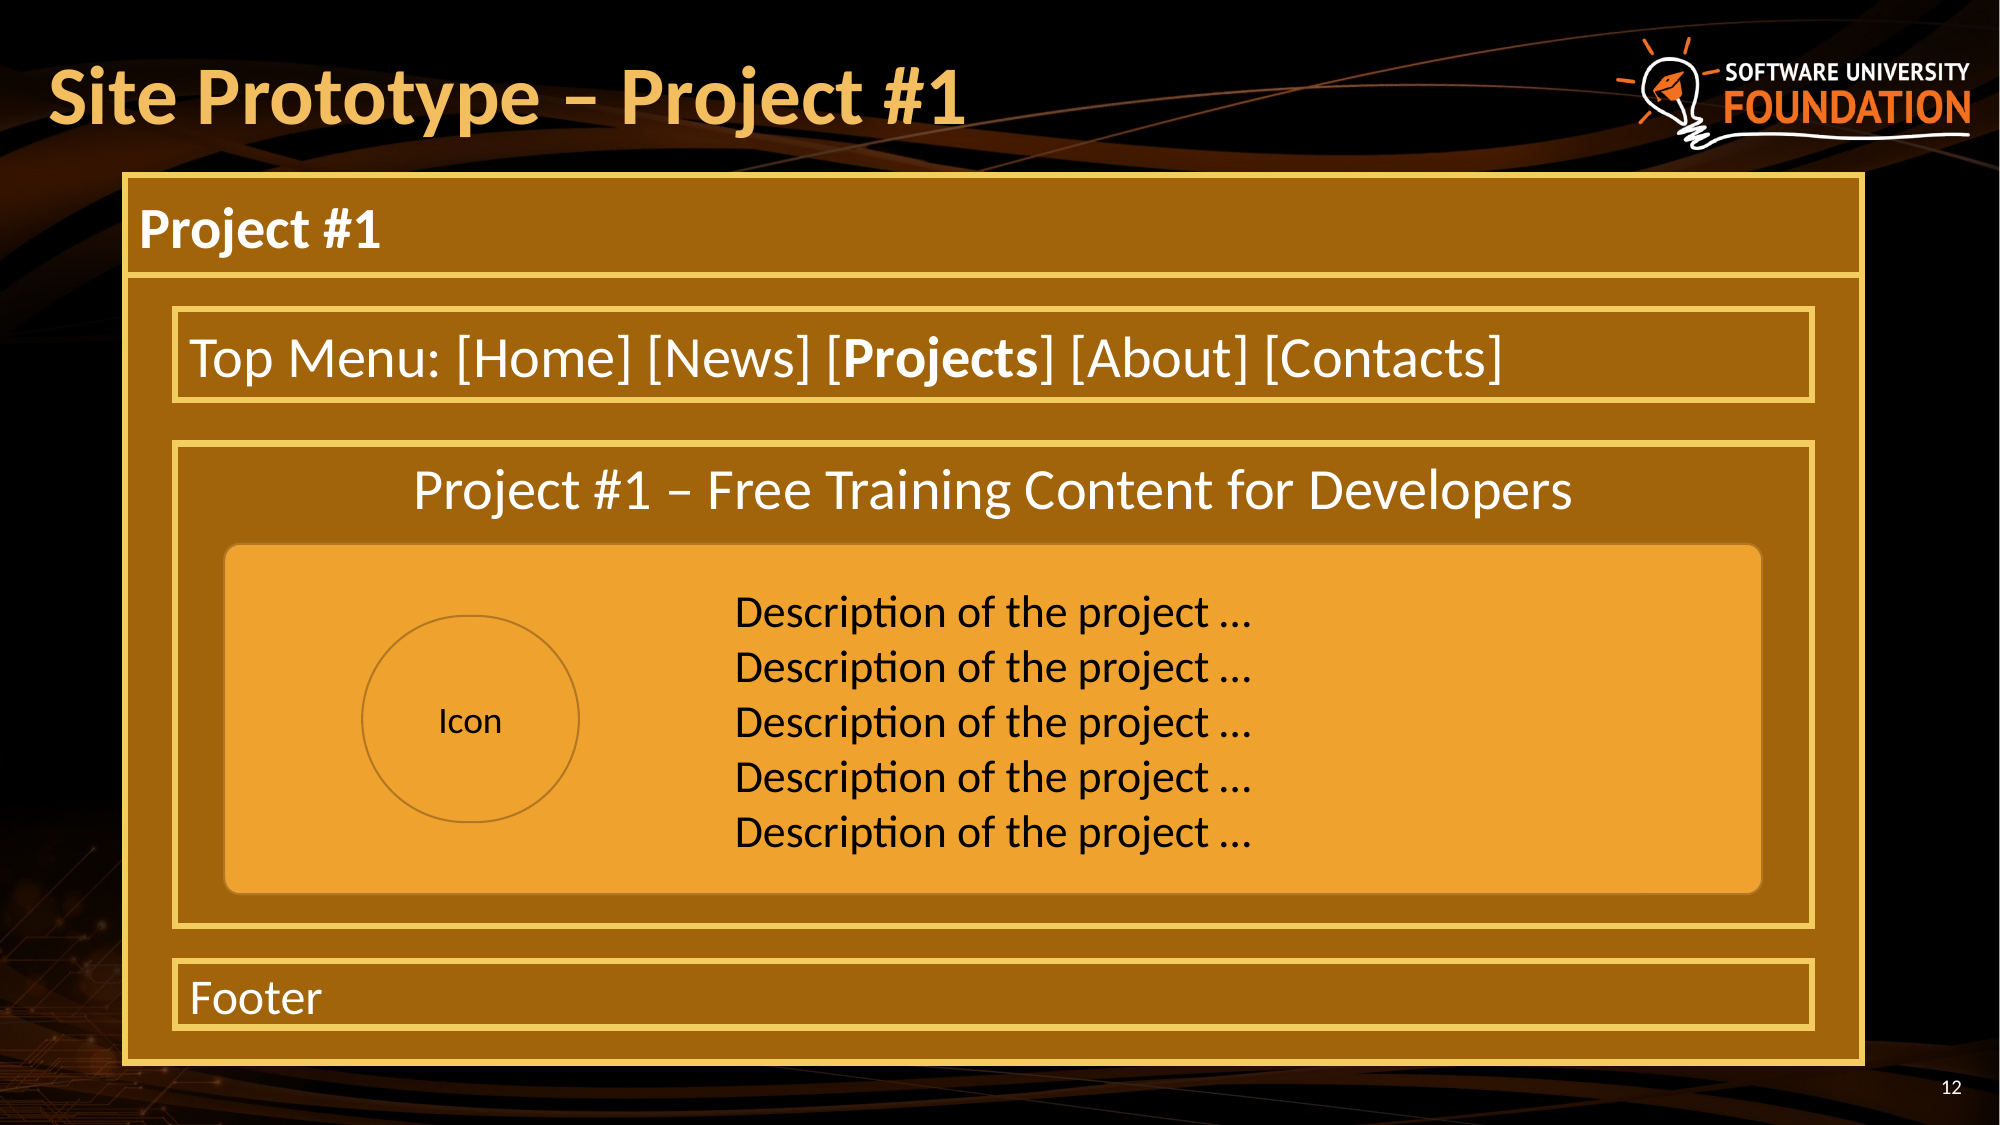

# Site Prototype – Project #1
Project #1

Top Menu: [Home] [News] [Projects] [About] [Contacts]
Project #1 – Free Training Content for Developers
Description of the project …
Description of the project …
Description of the project …
Description of the project …
Description of the project …
Icon
Footer
12